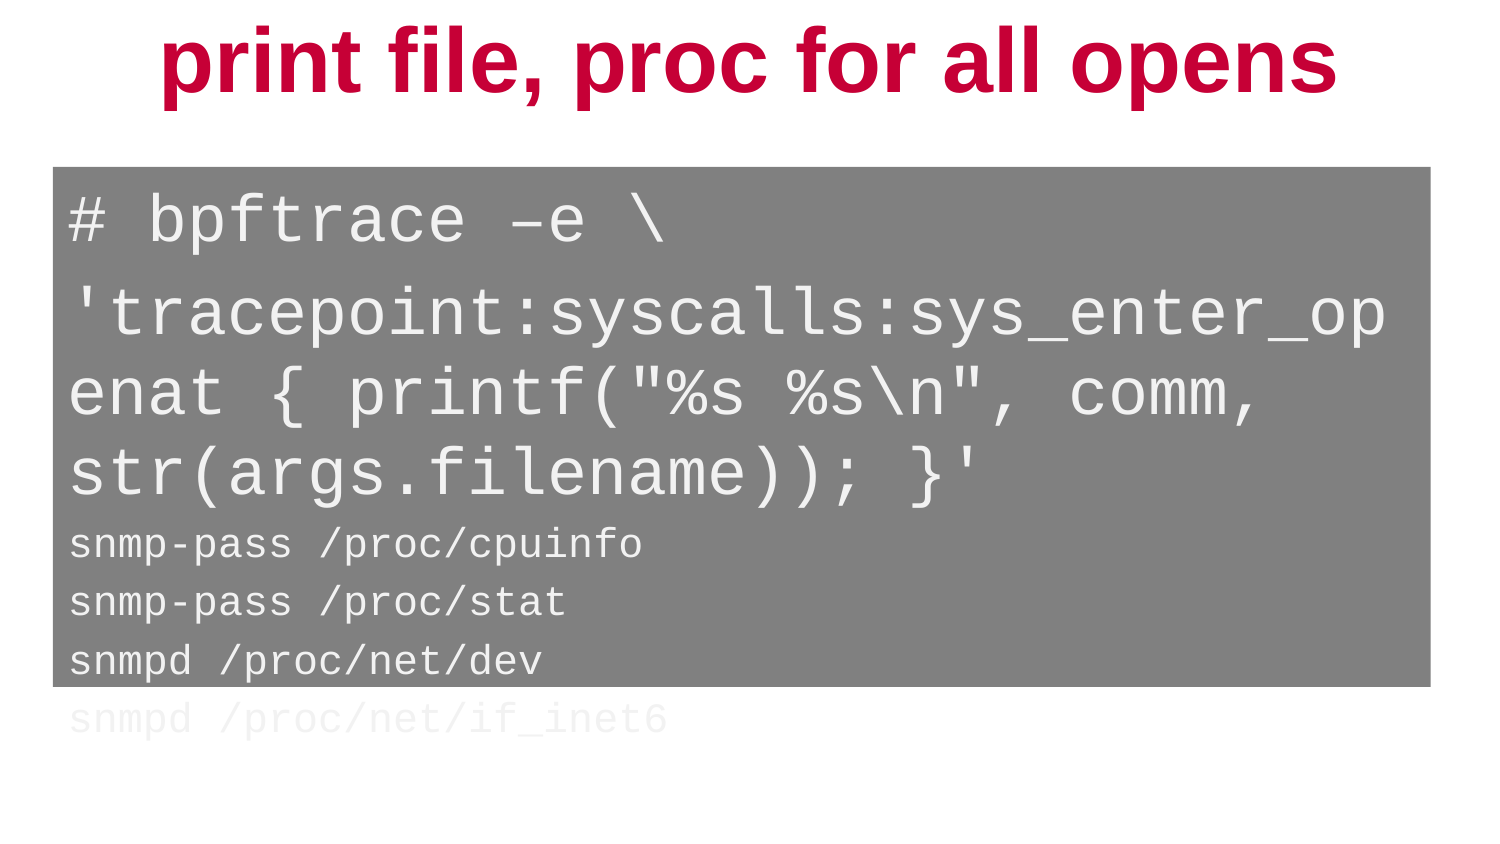

# print file, proc for all opens
# bpftrace –e \
'tracepoint:syscalls:sys_enter_openat { printf("%s %s\n", comm, str(args.filename)); }'
snmp-pass /proc/cpuinfo
snmp-pass /proc/stat
snmpd /proc/net/dev
snmpd /proc/net/if_inet6